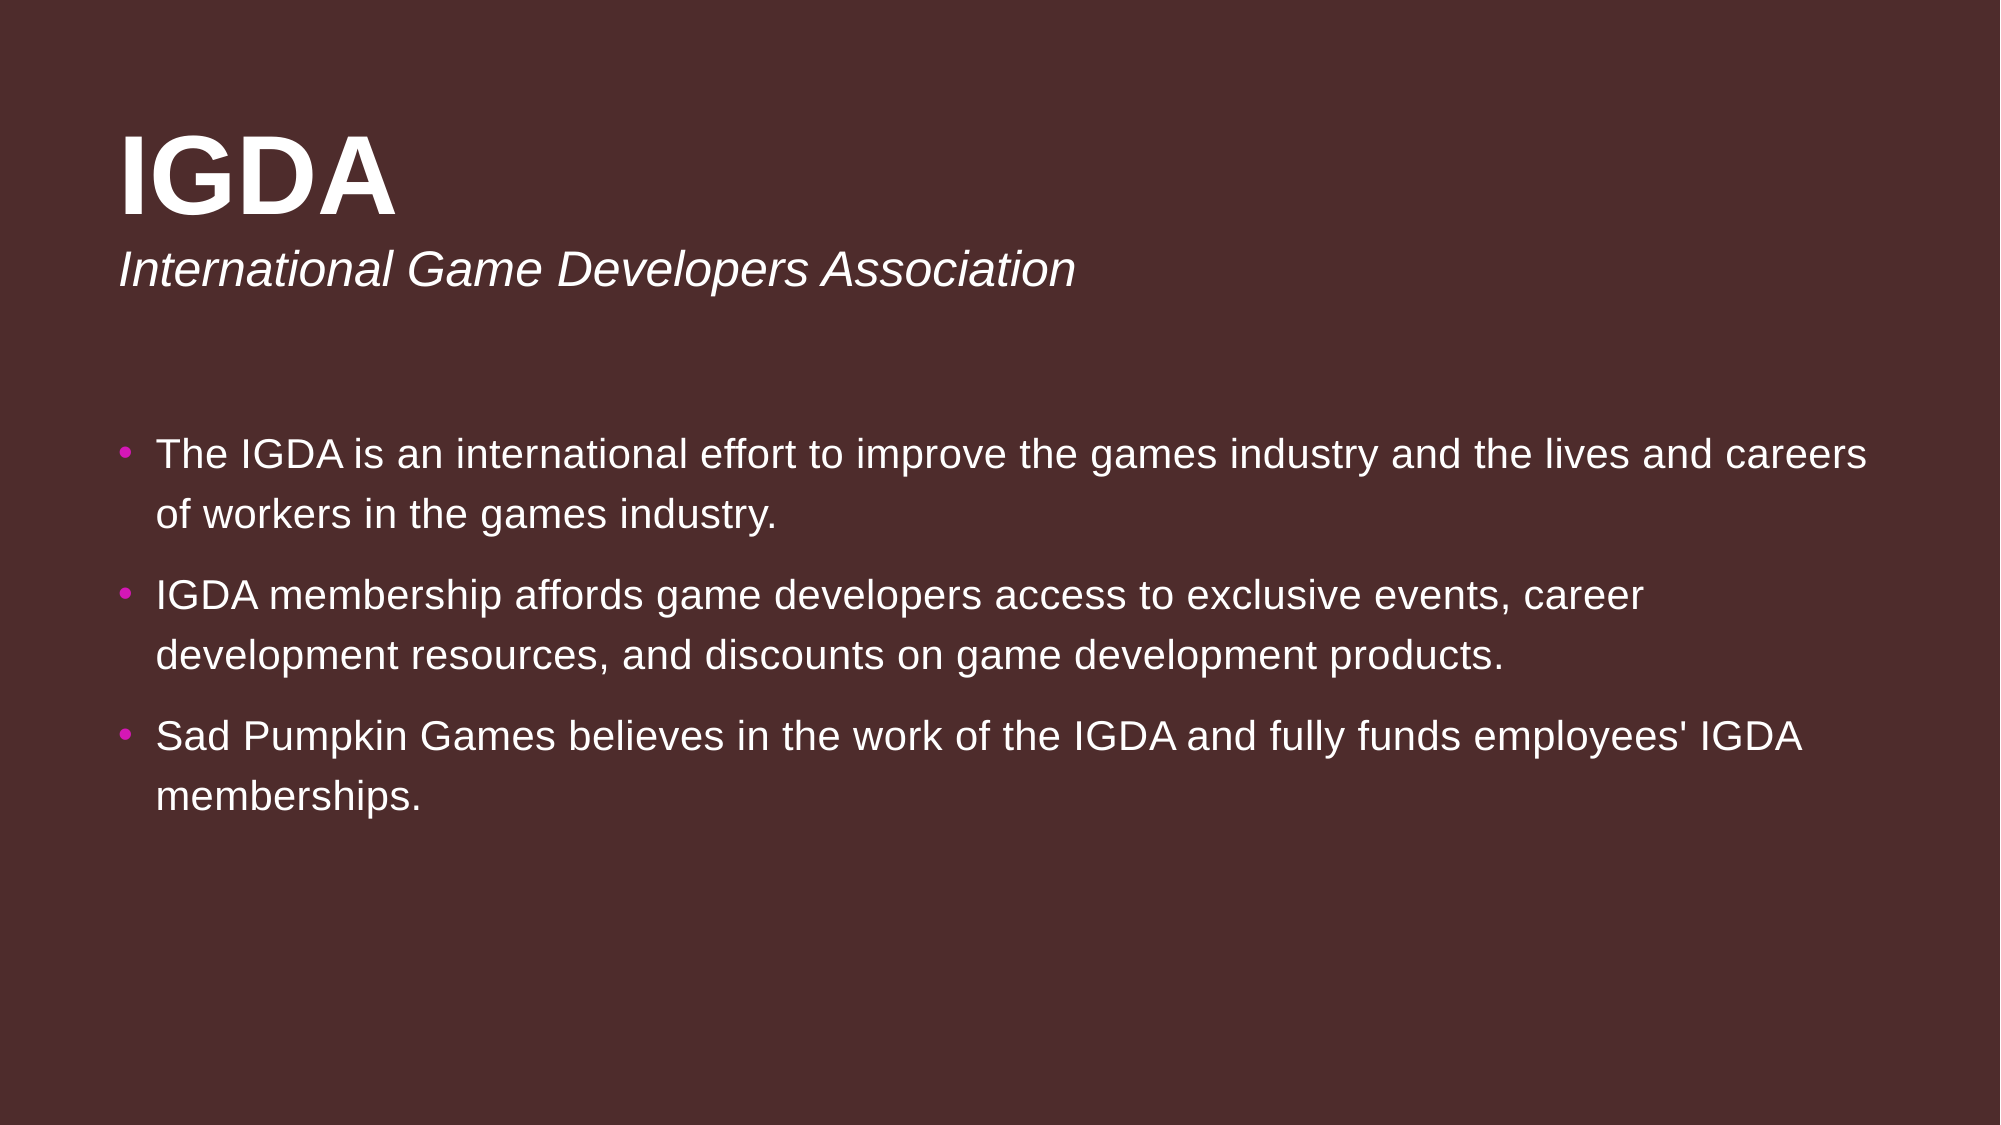

# IGDA International Game Developers Association
The IGDA is an international effort to improve the games industry and the lives and careers of workers in the games industry.
IGDA membership affords game developers access to exclusive events, career development resources, and discounts on game development products.
Sad Pumpkin Games believes in the work of the IGDA and fully funds employees' IGDA memberships.